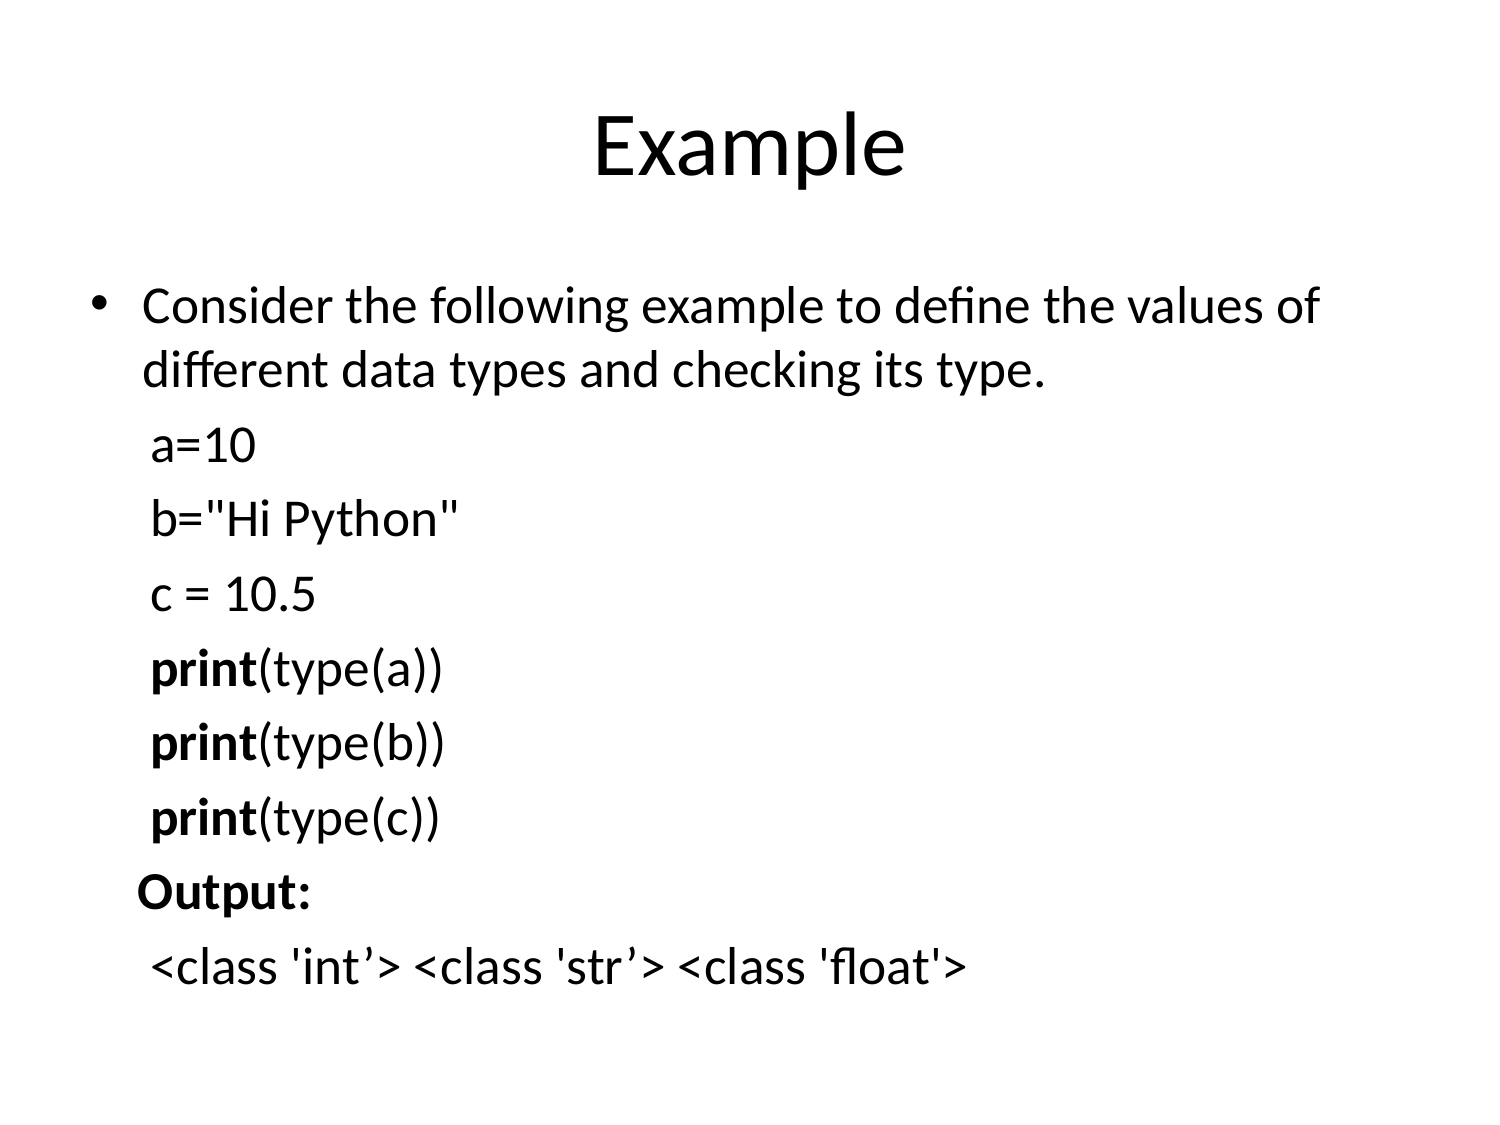

# Example
Consider the following example to define the values of different data types and checking its type.
     a=10
     b="Hi Python"
     c = 10.5
     print(type(a))
     print(type(b))
     print(type(c))
    Output:
     <class 'int’> <class 'str’> <class 'float'>